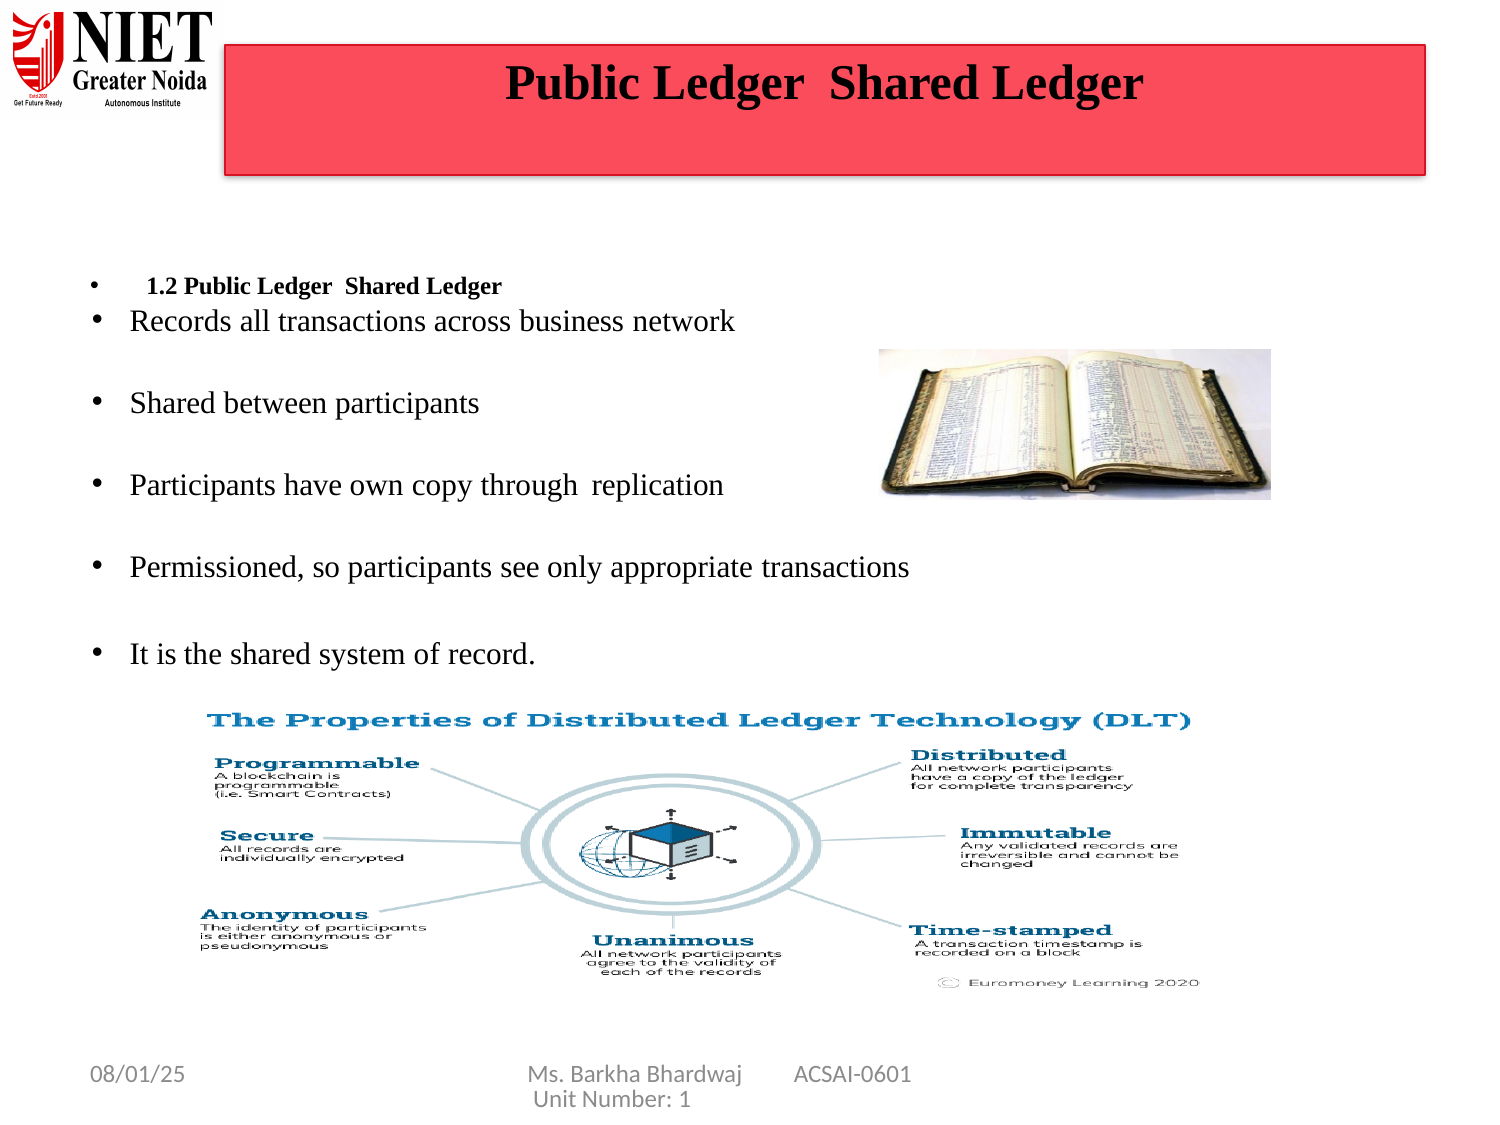

# Public Ledger  Shared Ledger
1.2 Public Ledger  Shared Ledger
Records all transactions across business network

Shared between participants

Participants have own copy through replication

Permissioned, so participants see only appropriate transactions

It is the shared system of record.

08/01/25
Ms. Barkha Bhardwaj         ACSAI-0601           Unit Number: 1